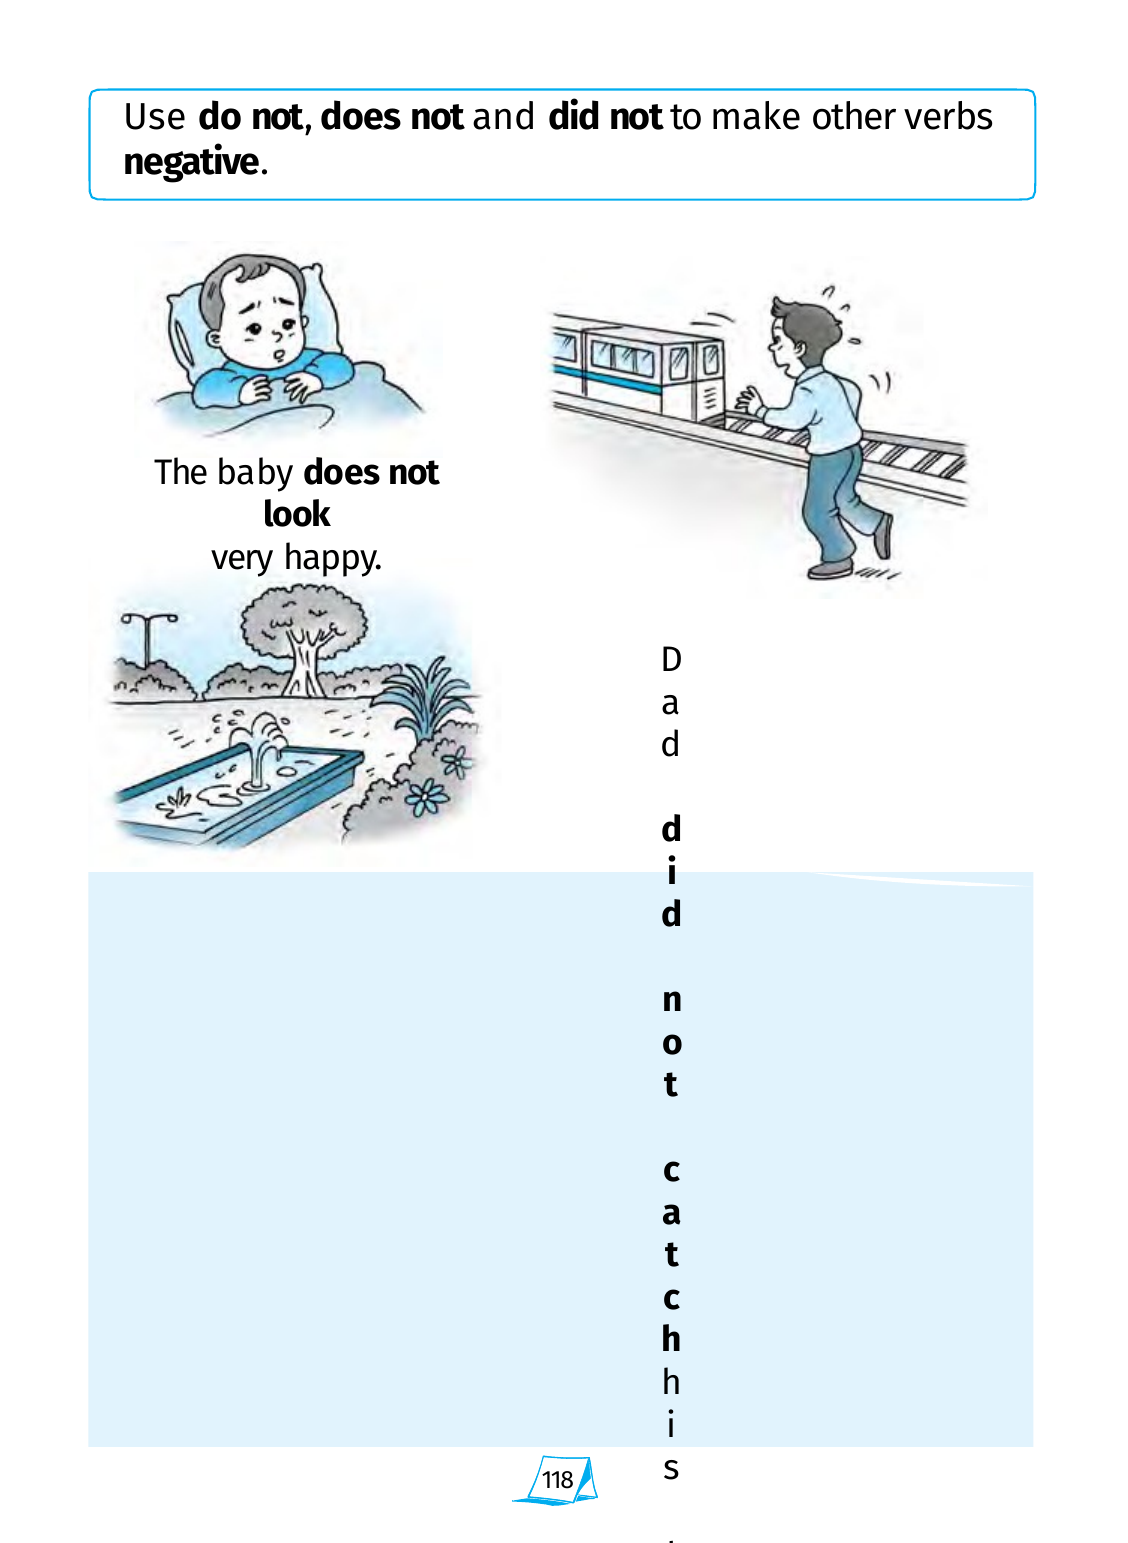

Use do not, does not and did not to make other verbs
negative.

The baby does not look
very happy.

Dad did not catch
his train.

The garden looks lovely,
doesn’t it? Yes, it does.

Cats do not like water.
I don’t enjoy difficult math tests.  Sophie doesn’t want to go to school.  He didn’t get to the station in time.
Don’t you have a ticket? No, I don’t.
Don’t they go to the gym on Mondays? Yes, they do.  Didn’t they win? No, they didn’t.
You didn’t draw that picture yourself, did you?
Did you see the rainbow? No, I didn’t.
Do not forget to switch off the air conditioner.
Don’t tell lies!

118